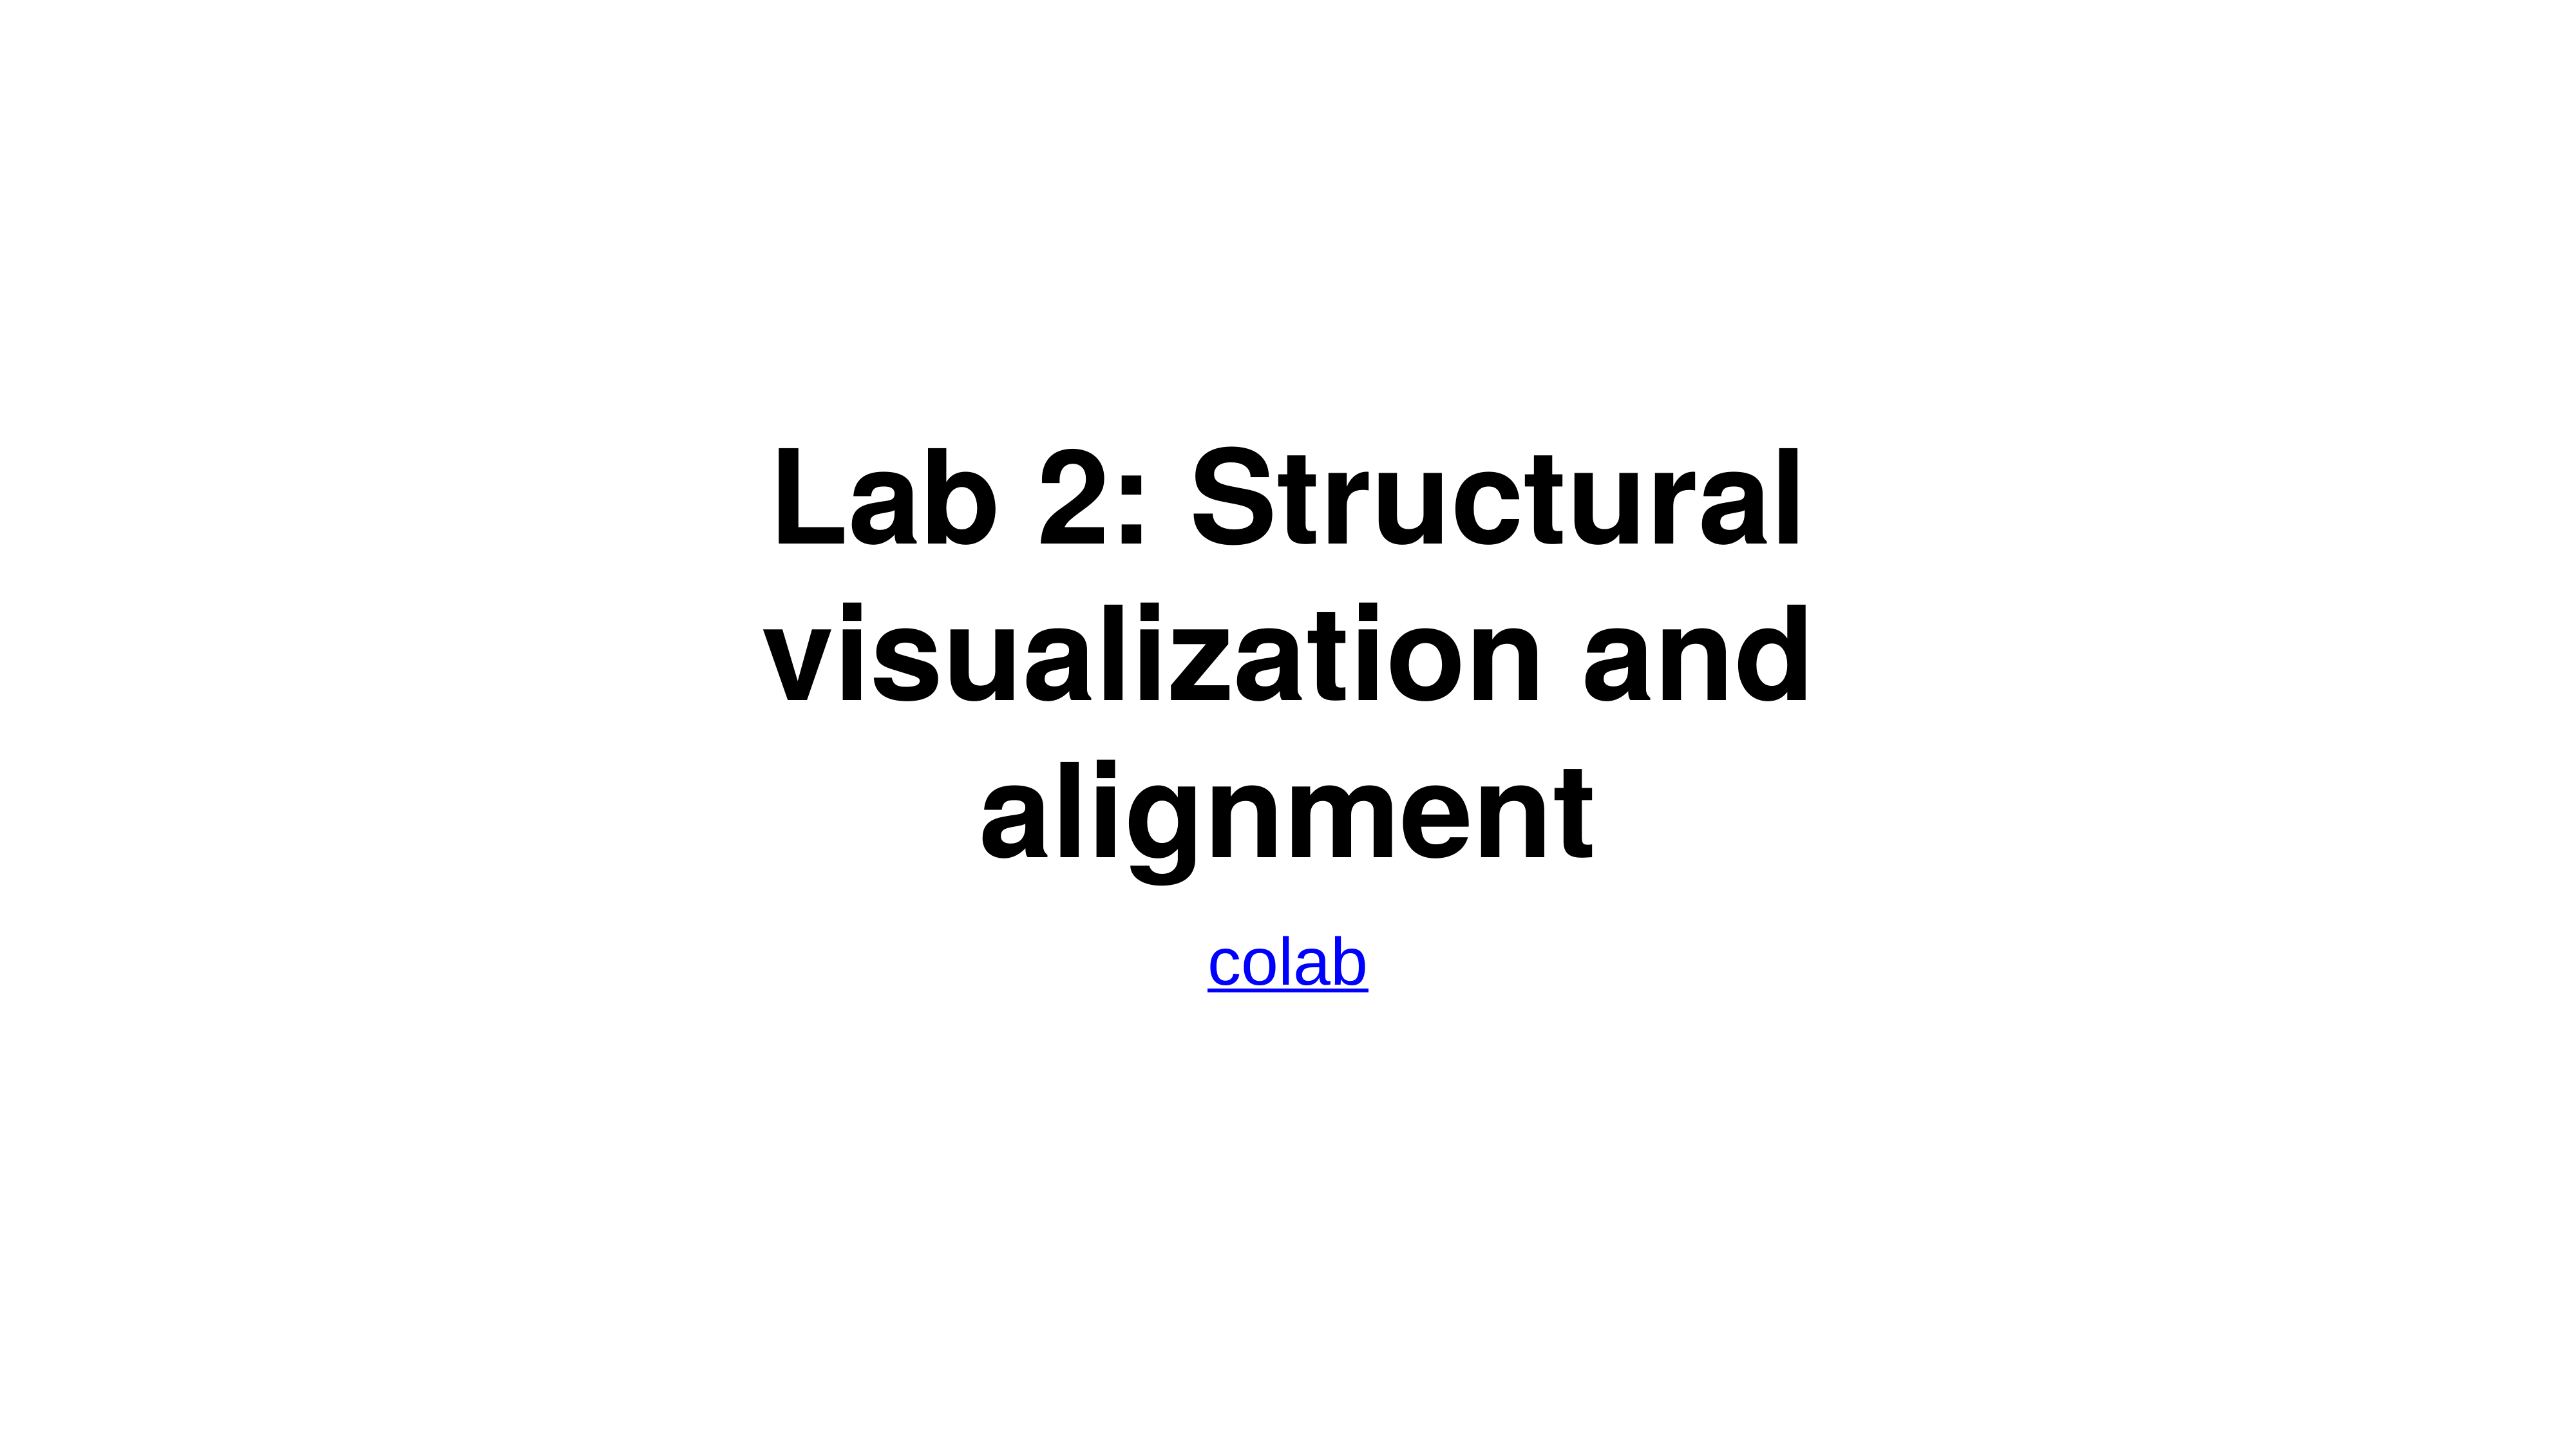

# Lab 2: Structural visualization and alignment
colab